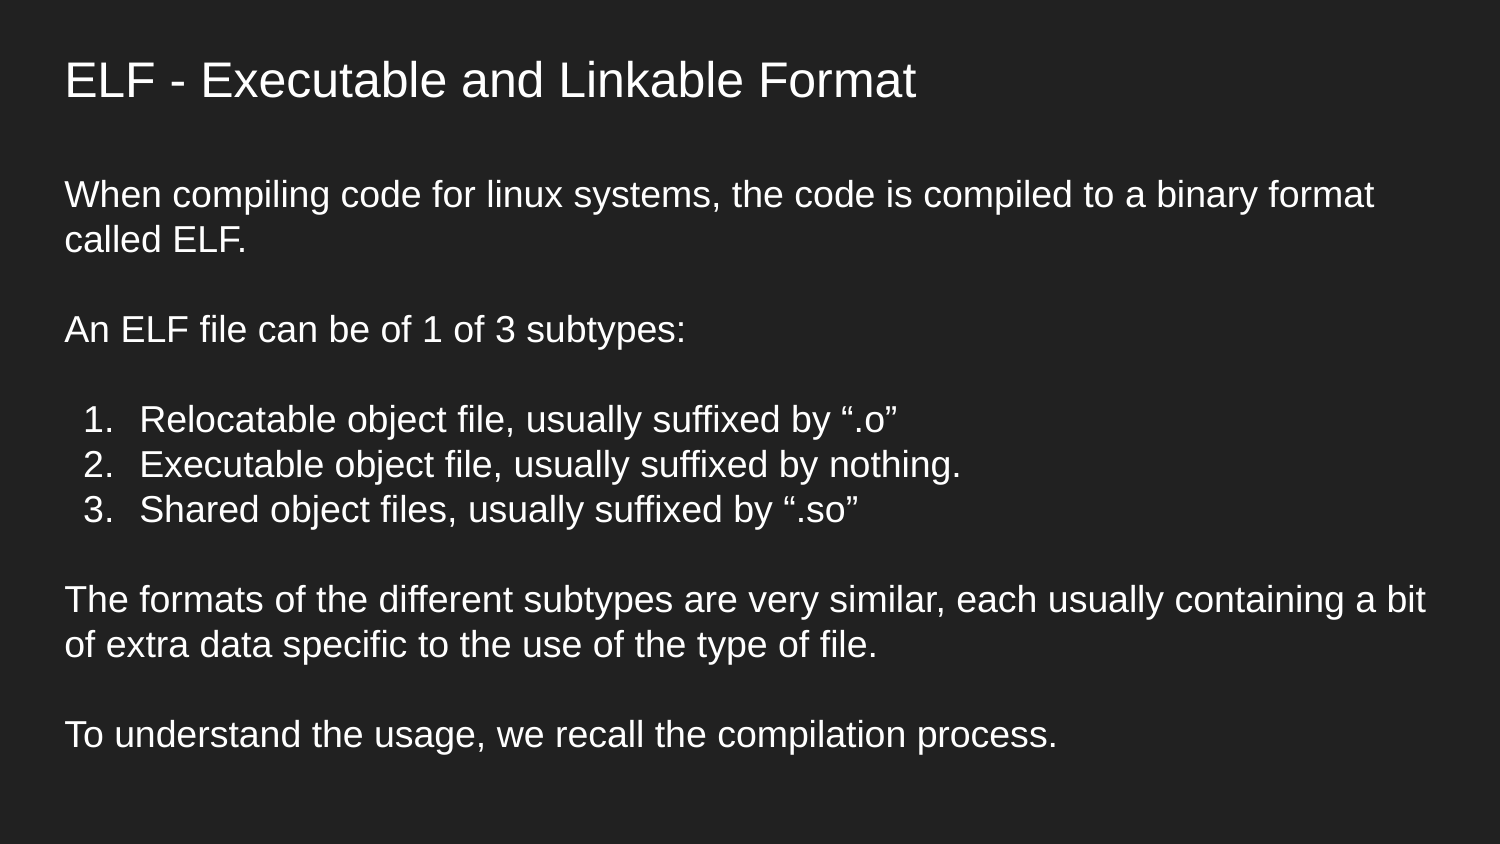

ELF - Executable and Linkable Format
When compiling code for linux systems, the code is compiled to a binary format called ELF.

An ELF file can be of 1 of 3 subtypes:

Relocatable object file, usually suffixed by “.o”
Executable object file, usually suffixed by nothing.
Shared object files, usually suffixed by “.so”

The formats of the different subtypes are very similar, each usually containing a bit of extra data specific to the use of the type of file.

To understand the usage, we recall the compilation process.